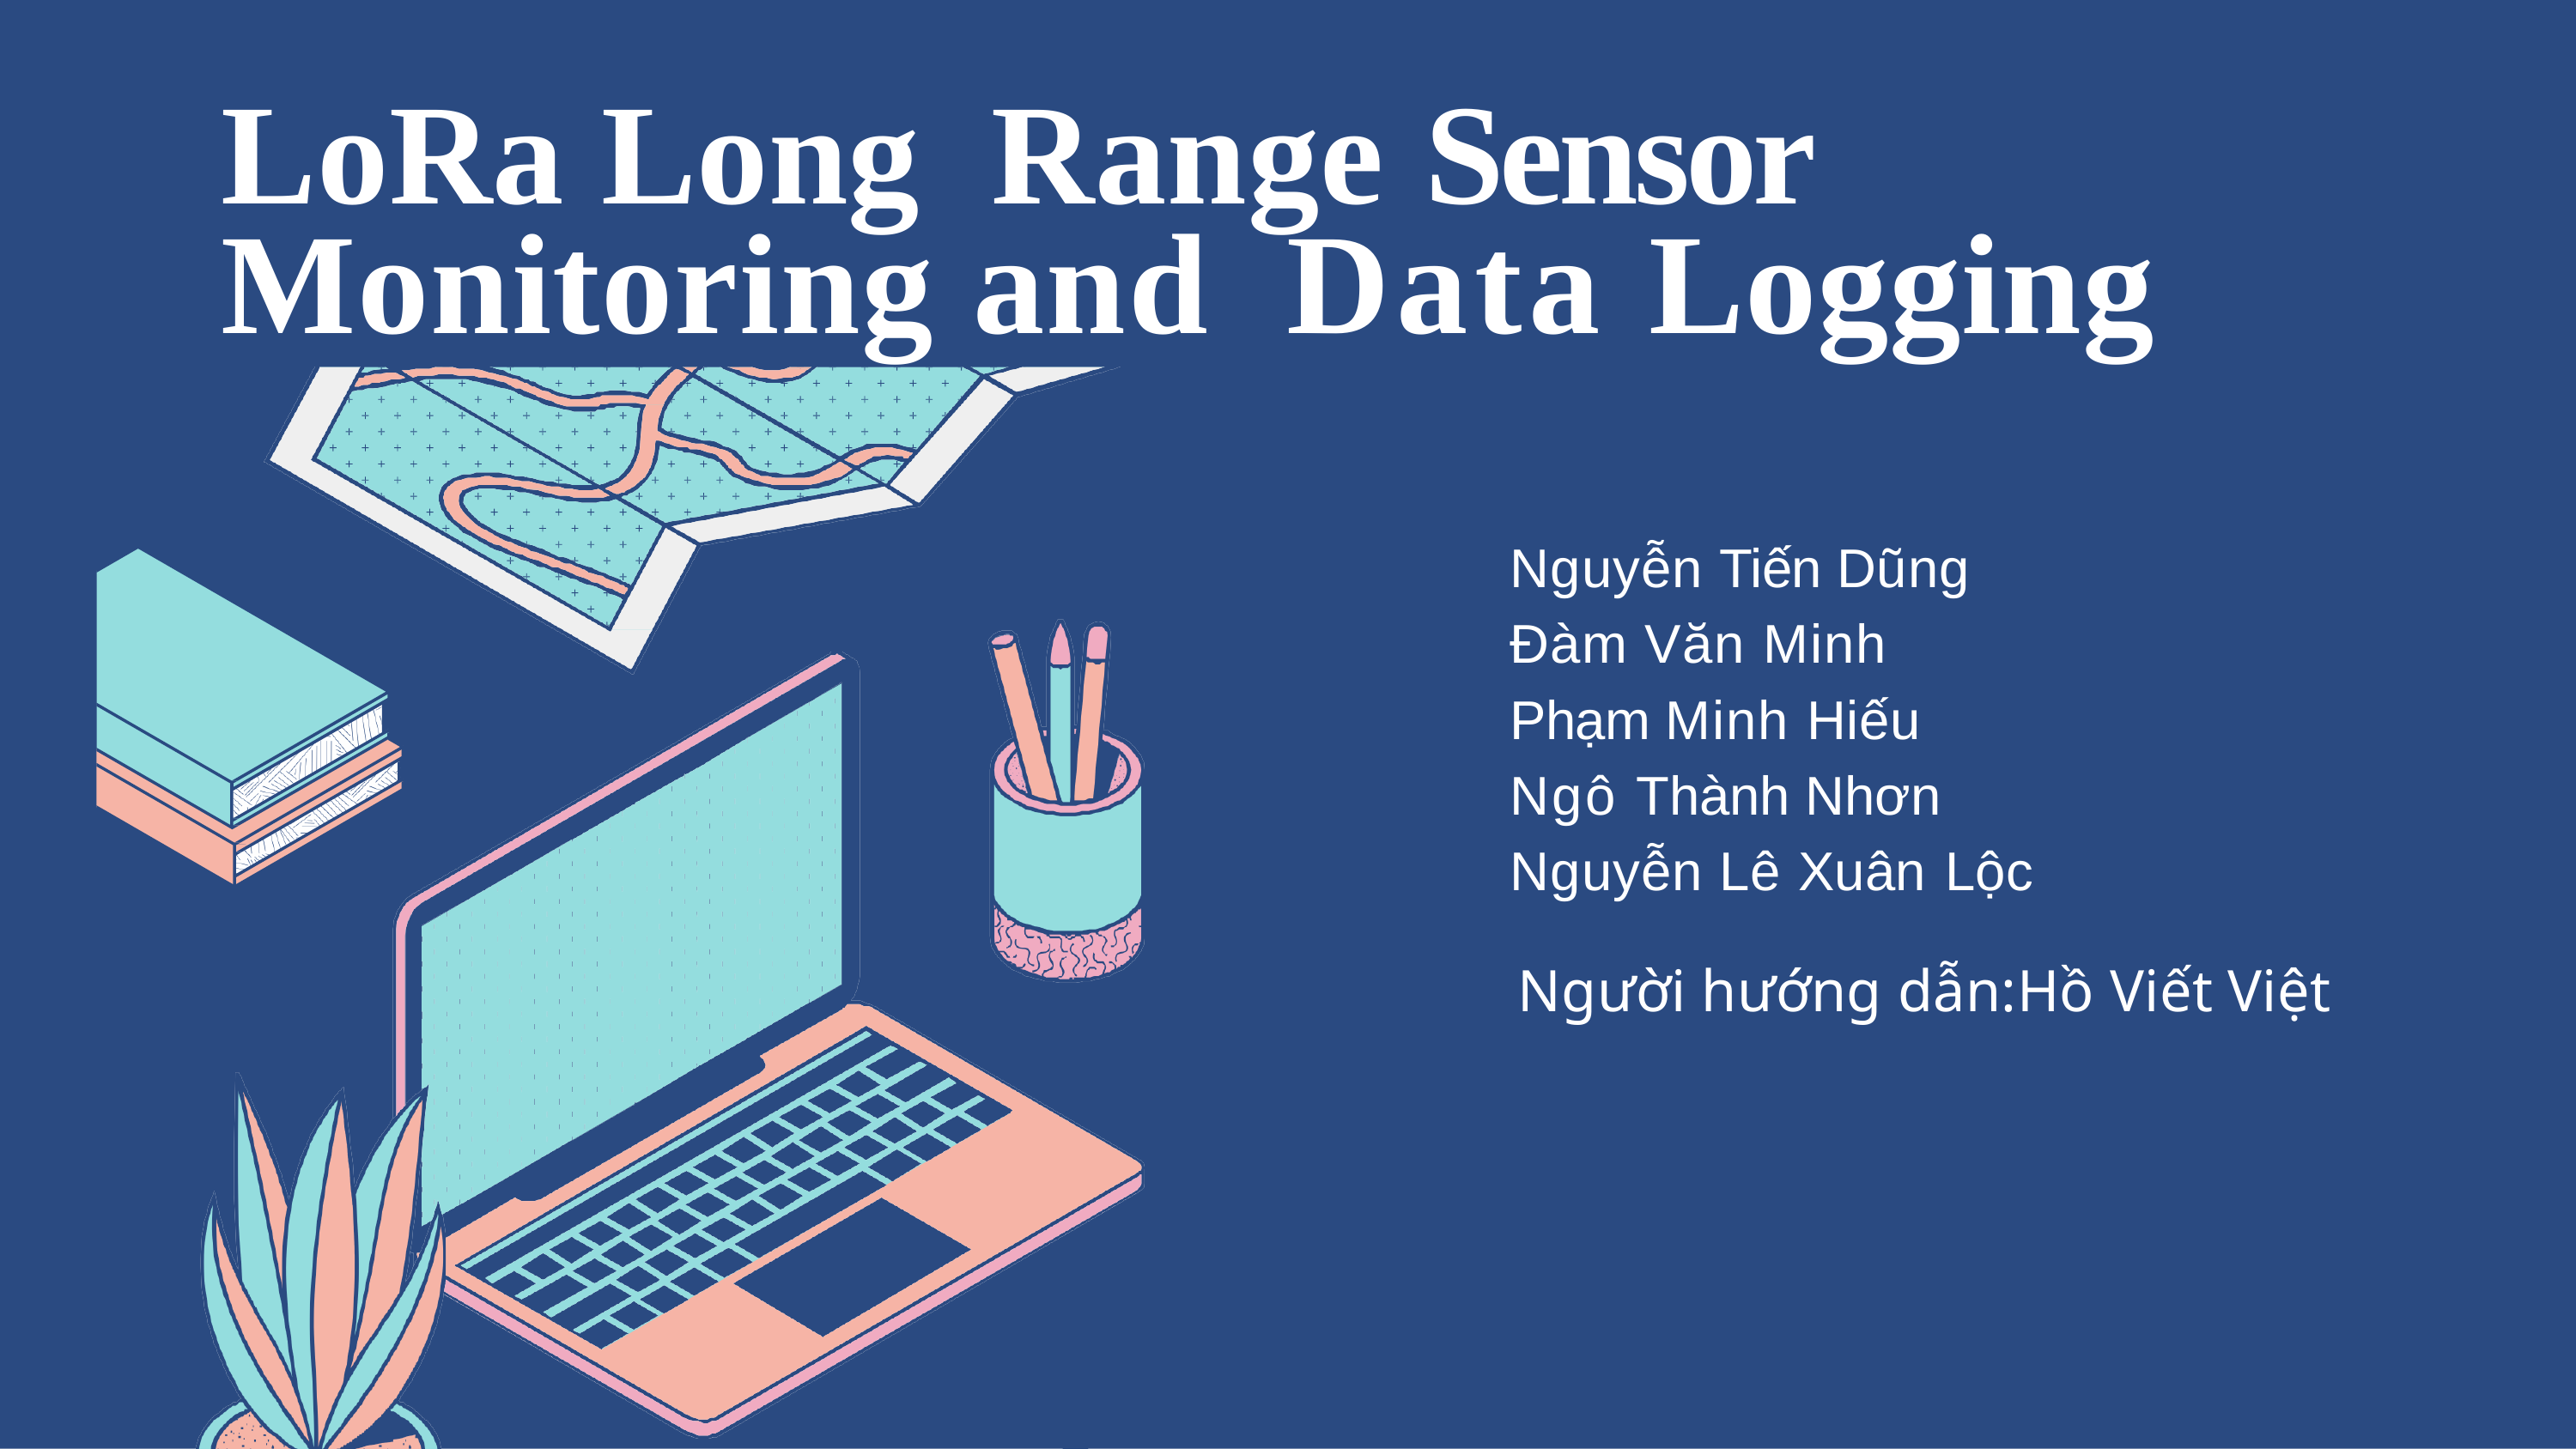

# LoRa Long  Range Sensor Monitoring and  Data Logging

Nguyễn Tiến Dũng  Đàm Văn Minh  Phạm Minh Hiếu  Ngô Thành Nhơn  Nguyễn Lê Xuân Lộc
Người hướng dẫn:Hồ Viết Việt